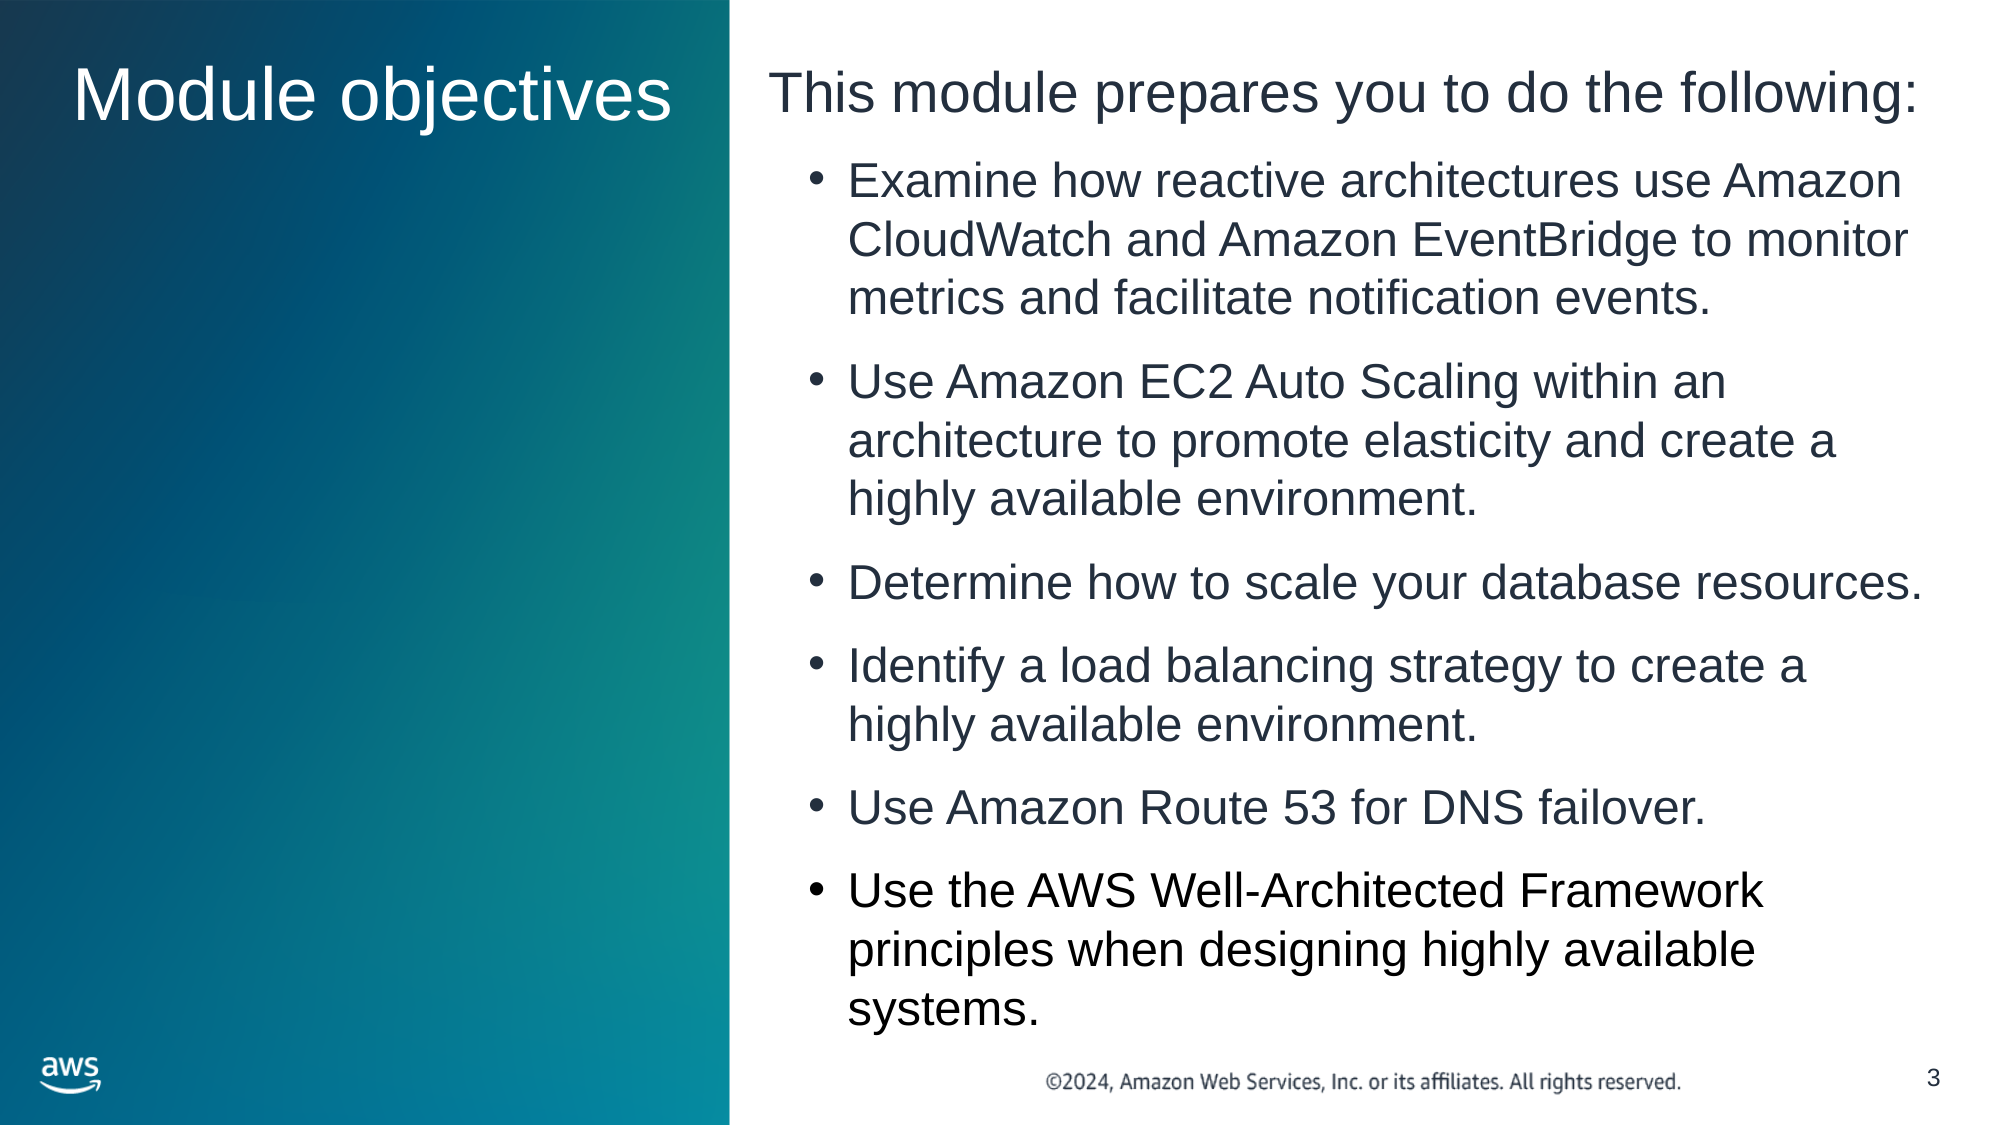

# Module objectives
This module prepares you to do the following:
Examine how reactive architectures use Amazon CloudWatch and Amazon EventBridge to monitor metrics and facilitate notification events.
Use Amazon EC2 Auto Scaling within an architecture to promote elasticity and create a highly available environment.
Determine how to scale your database resources.
Identify a load balancing strategy to create a highly available environment.
Use Amazon Route 53 for DNS failover.
Use the AWS Well-Architected Framework  principles when designing highly available systems.
3